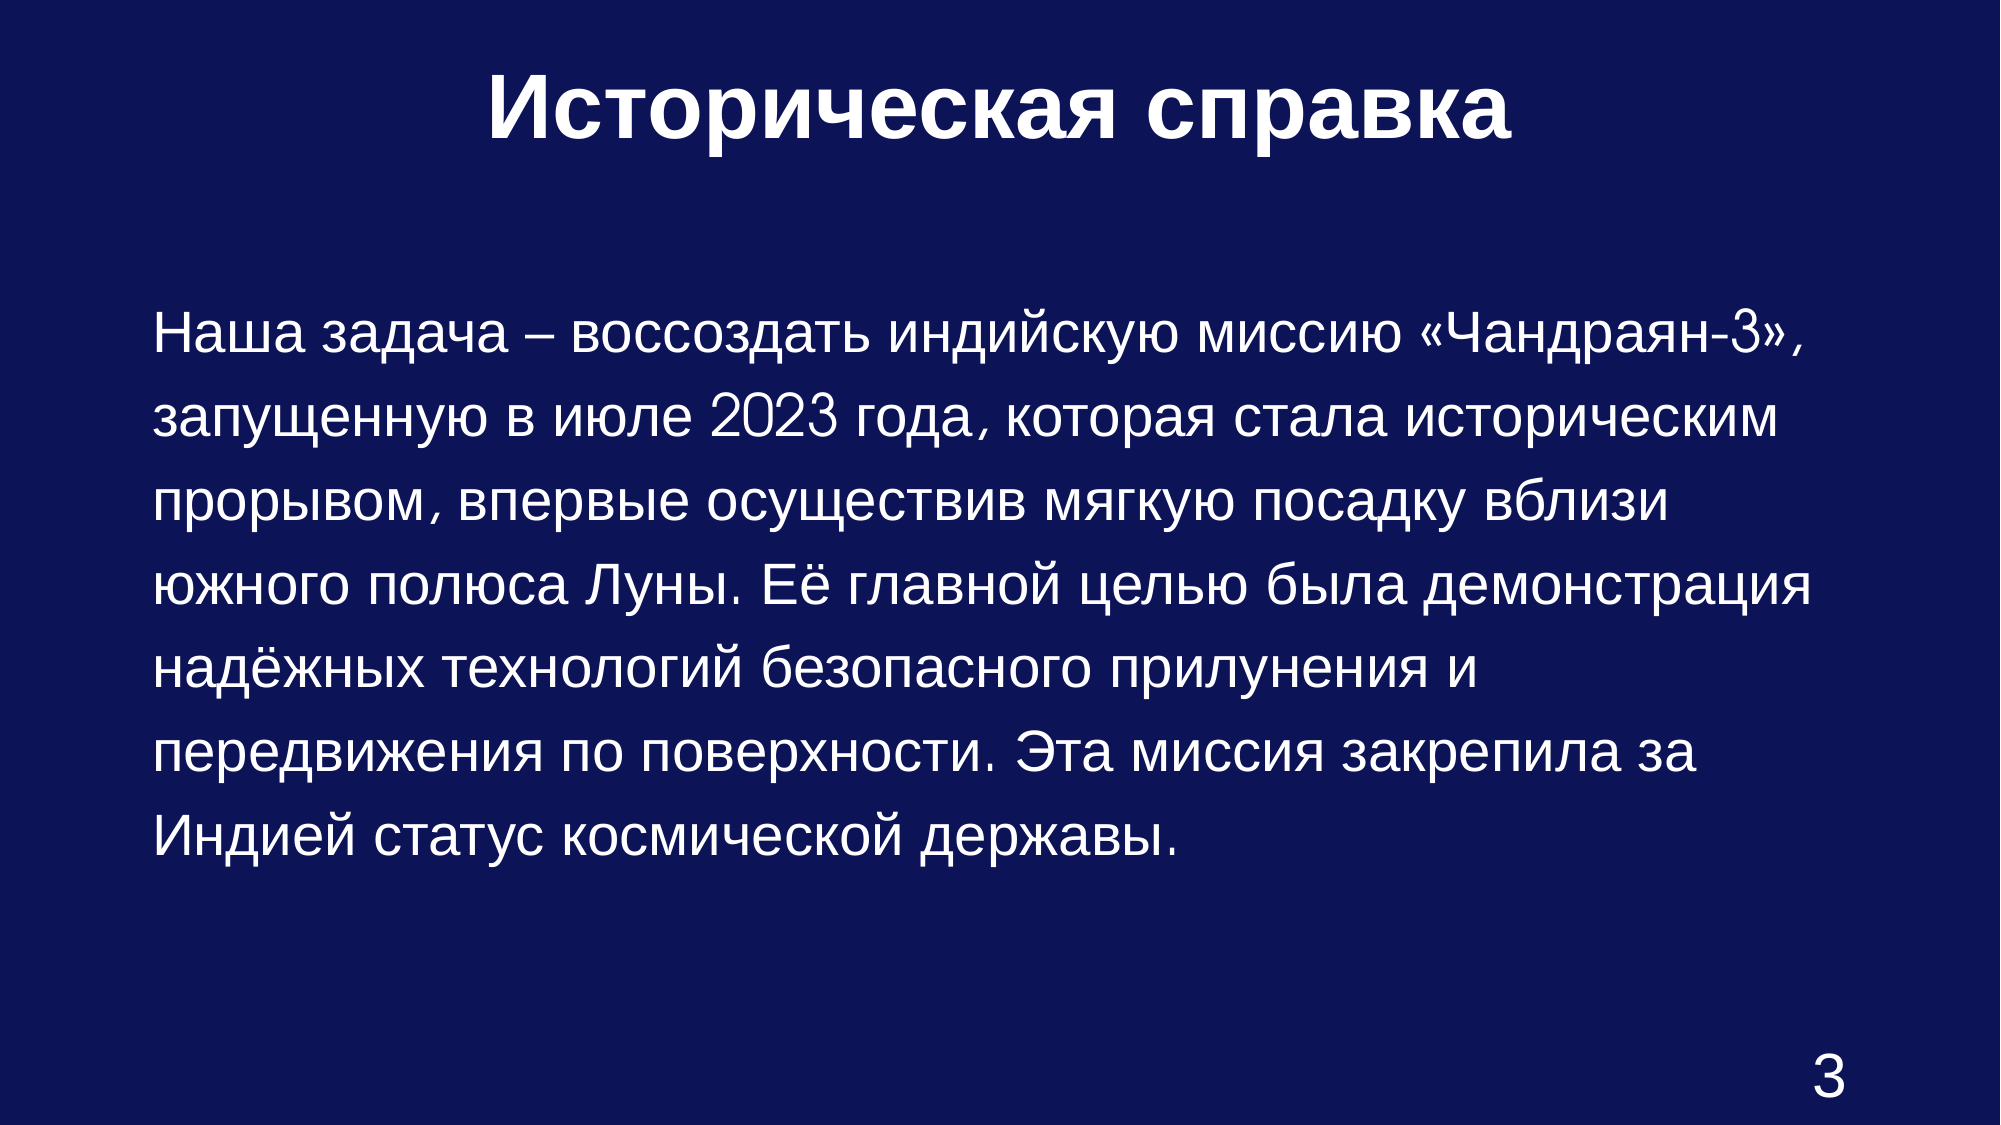

Историческая справка
Наша задача – воссоздать индийскую миссию «Чандраян-3», запущенную в июле 2023 года, которая стала историческим прорывом, впервые осуществив мягкую посадку вблизи южного полюса Луны. Её главной целью была демонстрация надёжных технологий безопасного прилунения и передвижения по поверхности. Эта миссия закрепила за Индией статус космической державы.
3